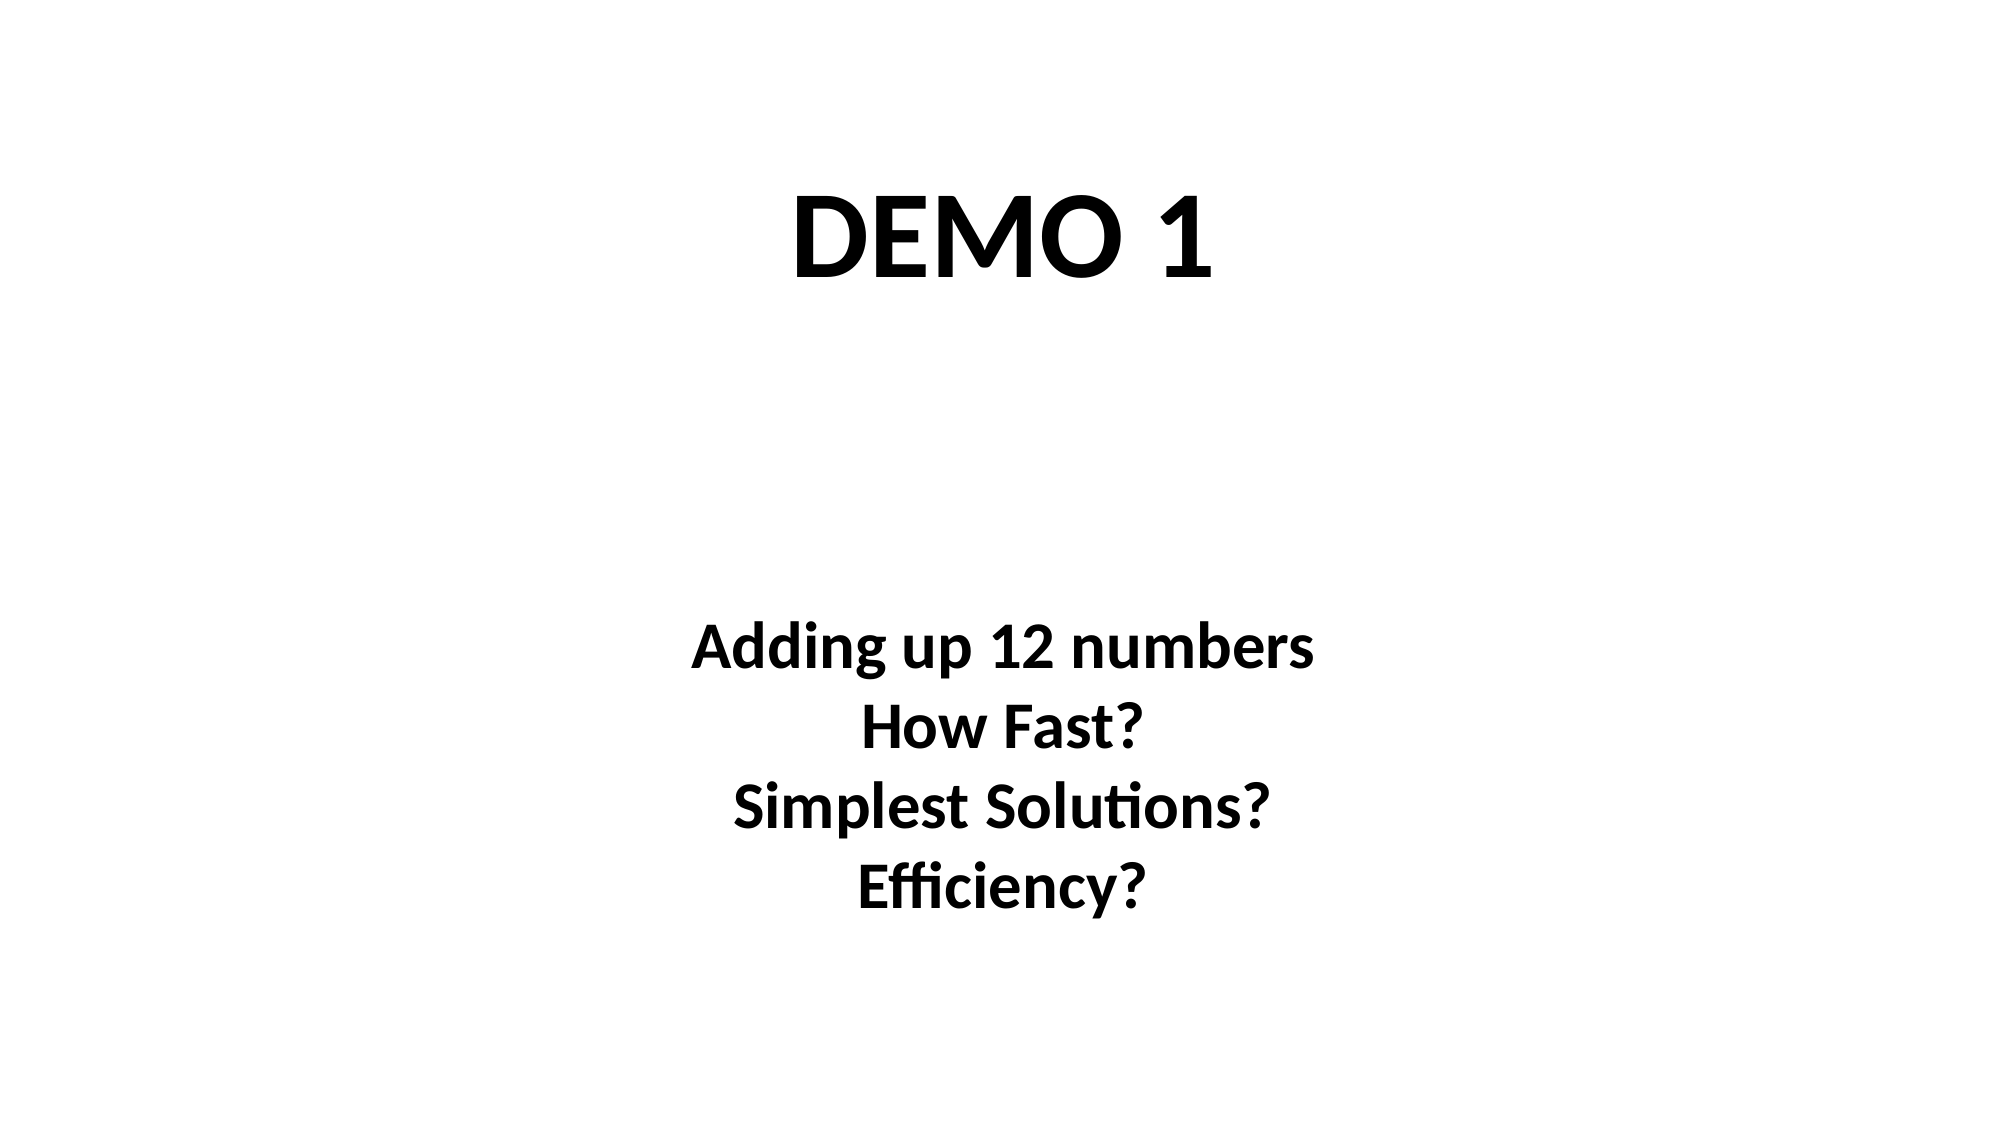

DEMO 1

Adding up 12 numbers
How Fast?
Simplest Solutions?
Efficiency?